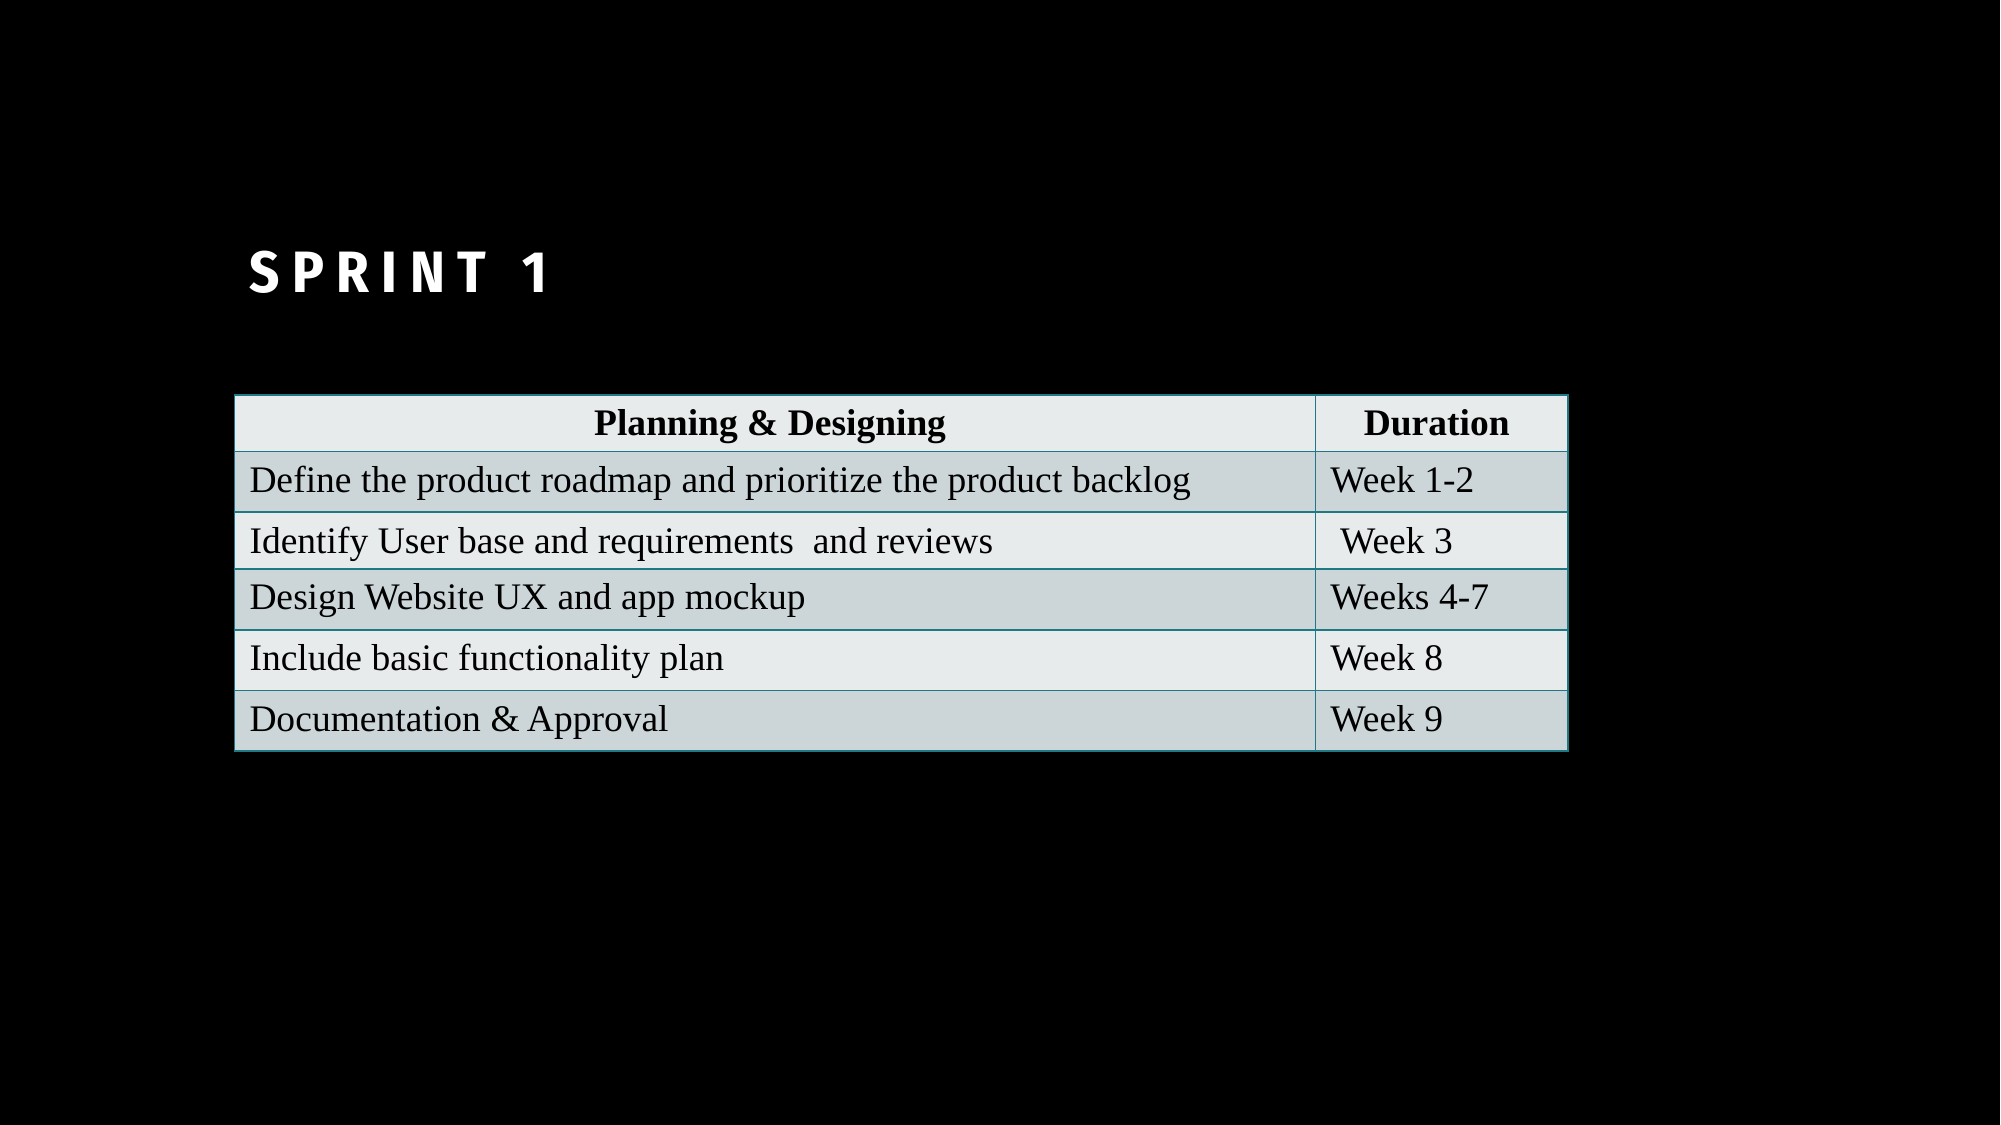

# SPRINT 1
| Planning & Designing | Duration |
| --- | --- |
| Define the product roadmap and prioritize the product backlog | Week 1-2 |
| Identify User base and requirements  and reviews | Week 3 |
| Design Website UX and app mockup | Weeks 4-7 |
| Include basic functionality plan | Week 8 |
| Documentation & Approval | Week 9 |